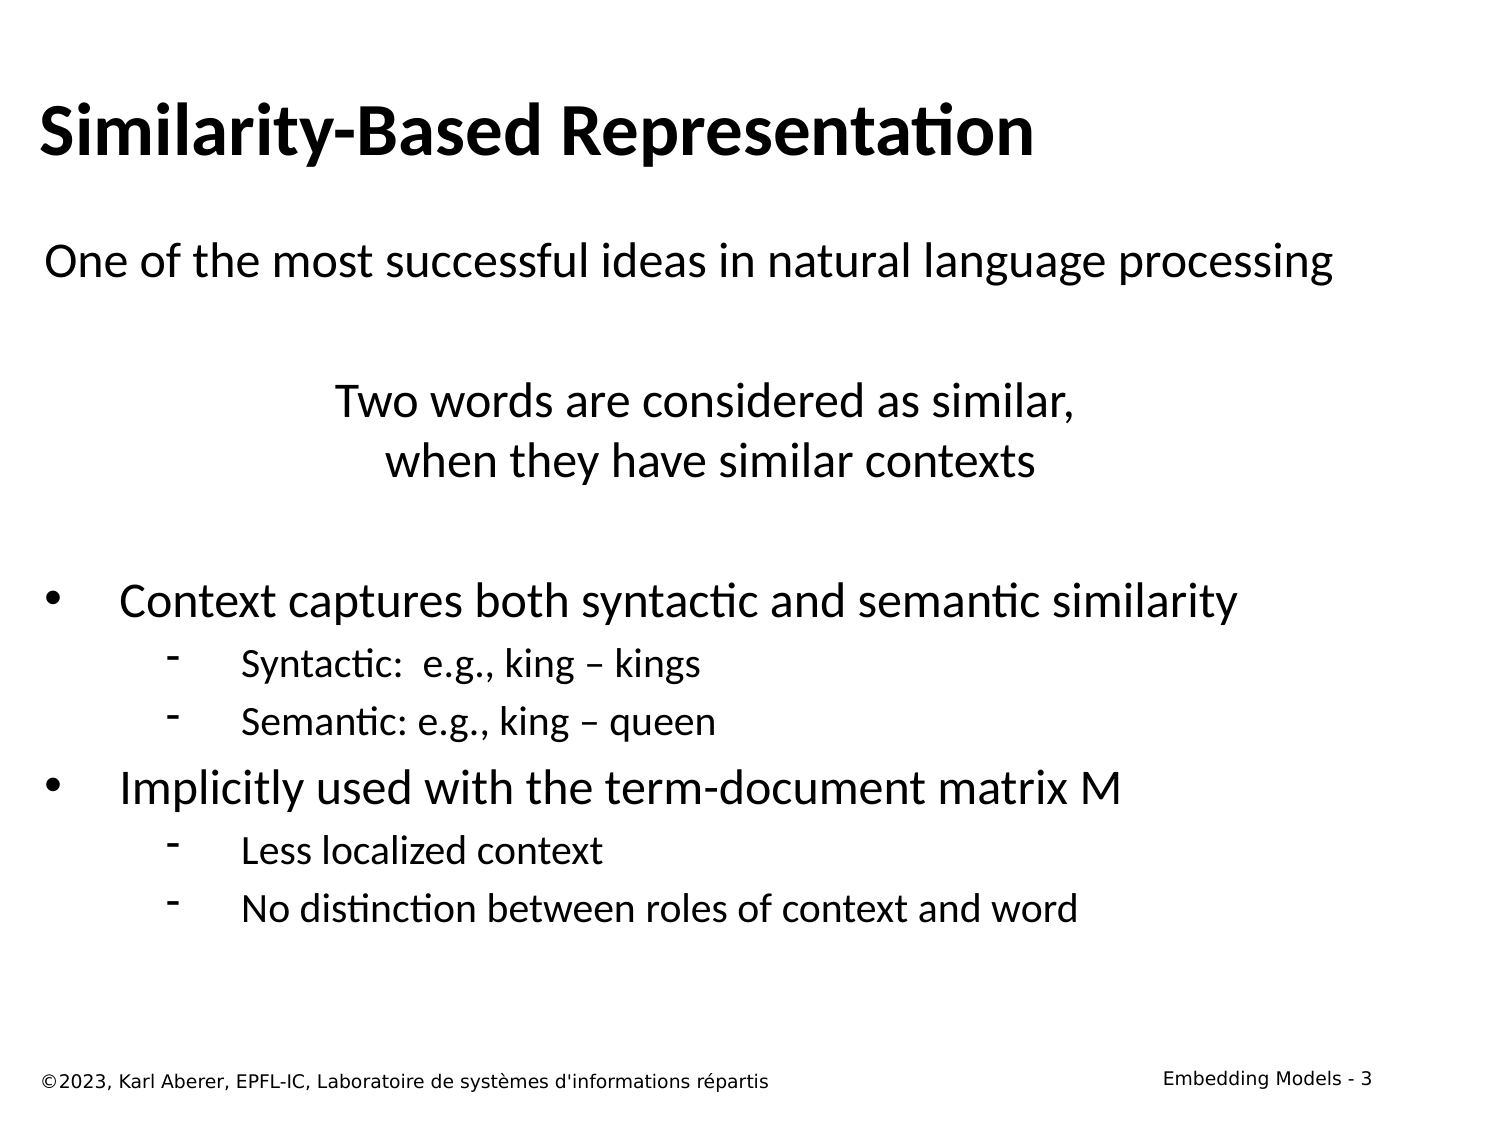

# Similarity-Based Representation
One of the most successful ideas in natural language processing

Two words are considered as similar,
when they have similar contexts

Context captures both syntactic and semantic similarity
Syntactic:  e.g., king – kings
Semantic: e.g., king – queen
Implicitly used with the term-document matrix M
Less localized context
No distinction between roles of context and word
©2023, Karl Aberer, EPFL-IC, Laboratoire de systèmes d'informations répartis